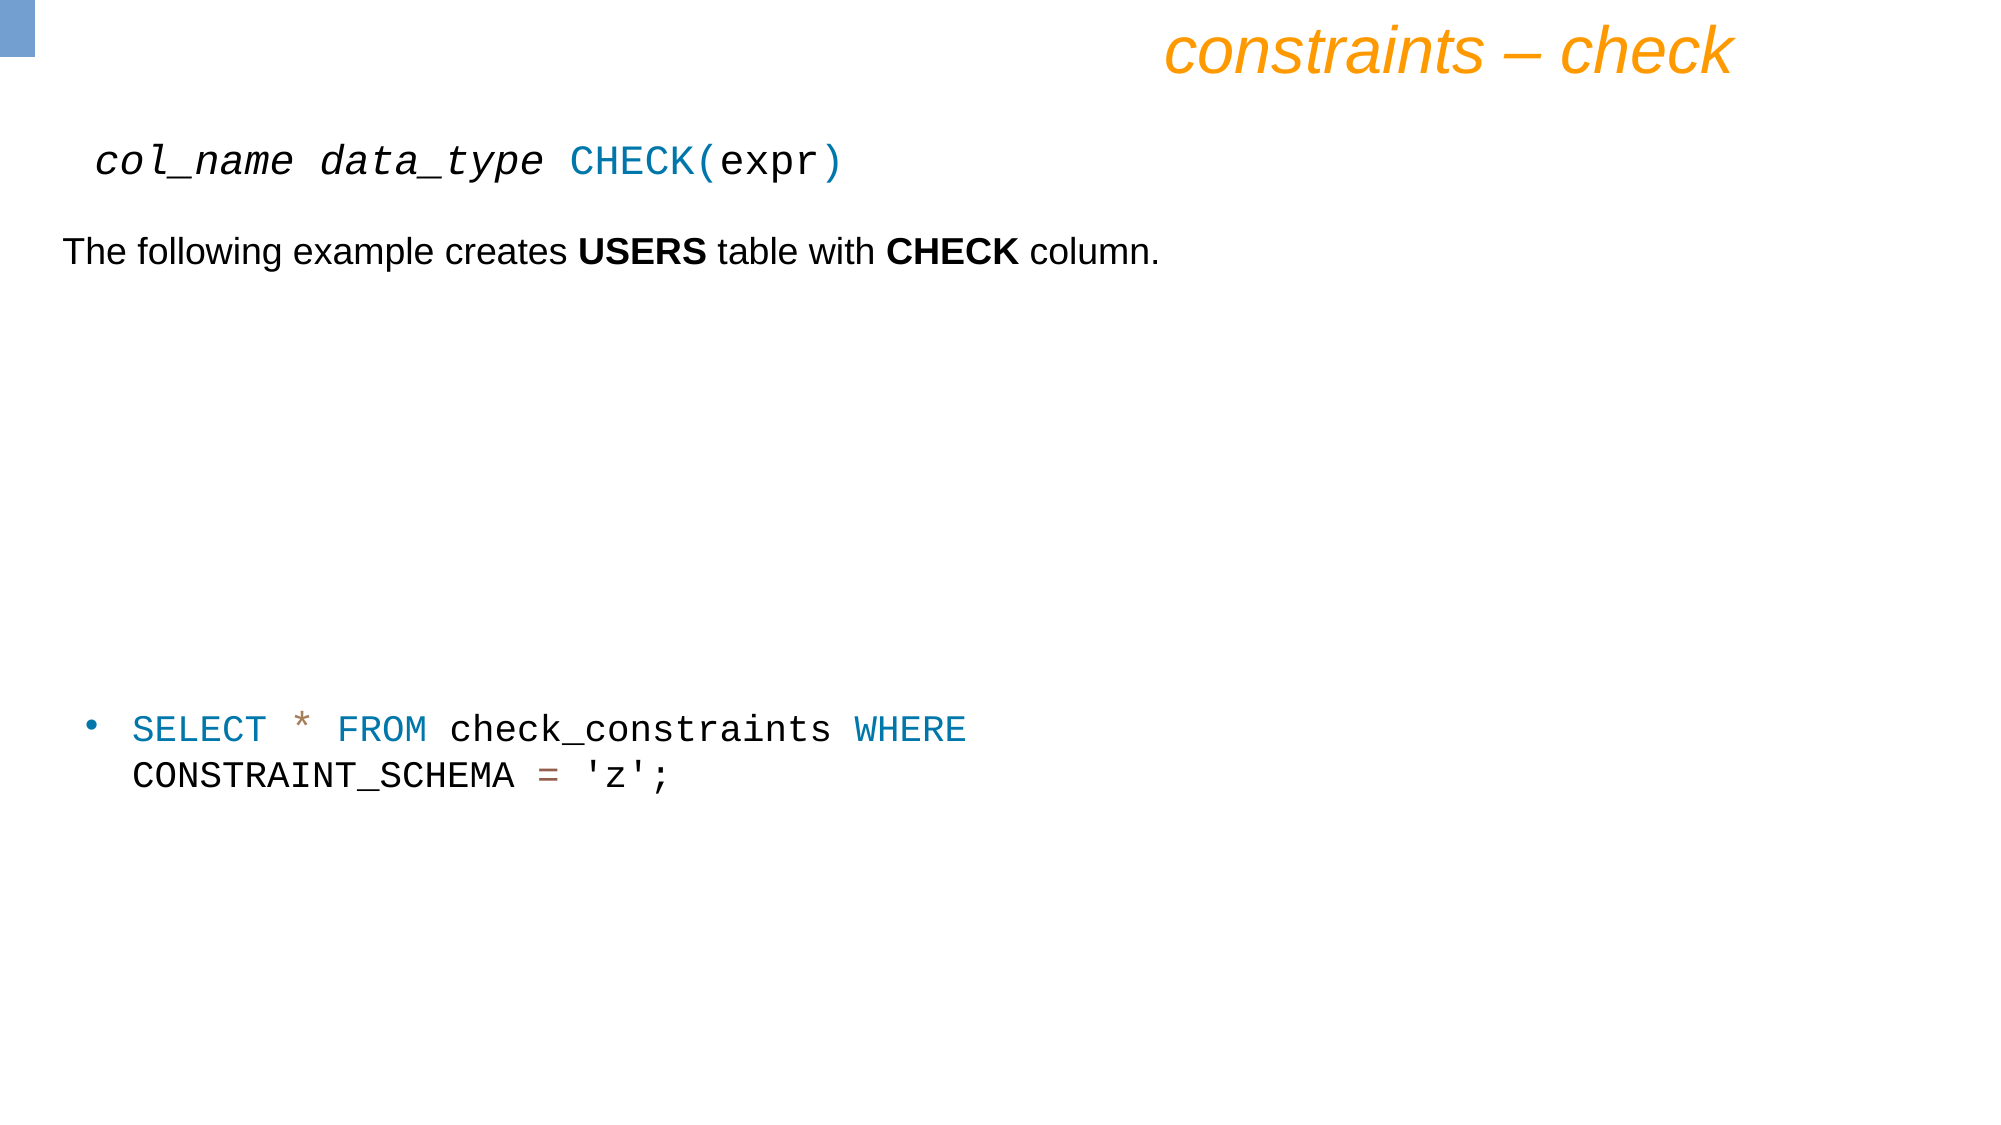

constraints – check
 col_name data_type CHECK(expr)
The following example creates USERS table with CHECK column.
SELECT * FROM check_constraints WHERE CONSTRAINT_SCHEMA = 'z';